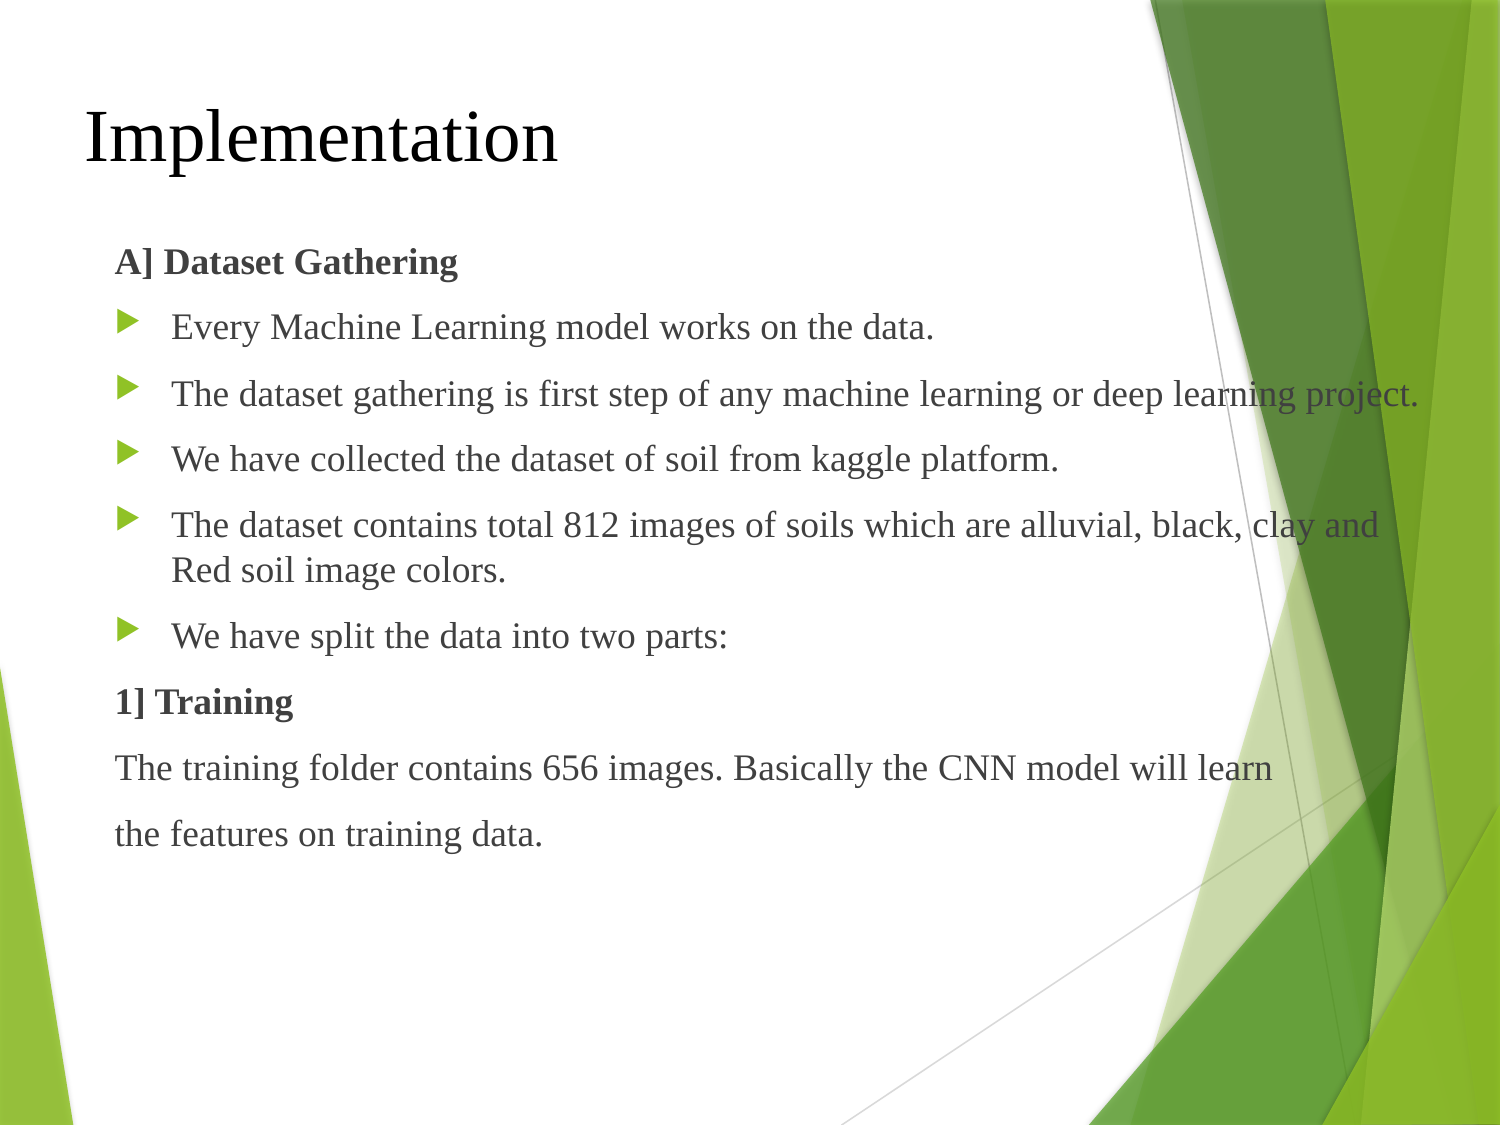

# Implementation
A] Dataset Gathering
Every Machine Learning model works on the data.
The dataset gathering is first step of any machine learning or deep learning project.
We have collected the dataset of soil from kaggle platform.
The dataset contains total 812 images of soils which are alluvial, black, clay and Red soil image colors.
We have split the data into two parts:
1] Training
The training folder contains 656 images. Basically the CNN model will learn
the features on training data.